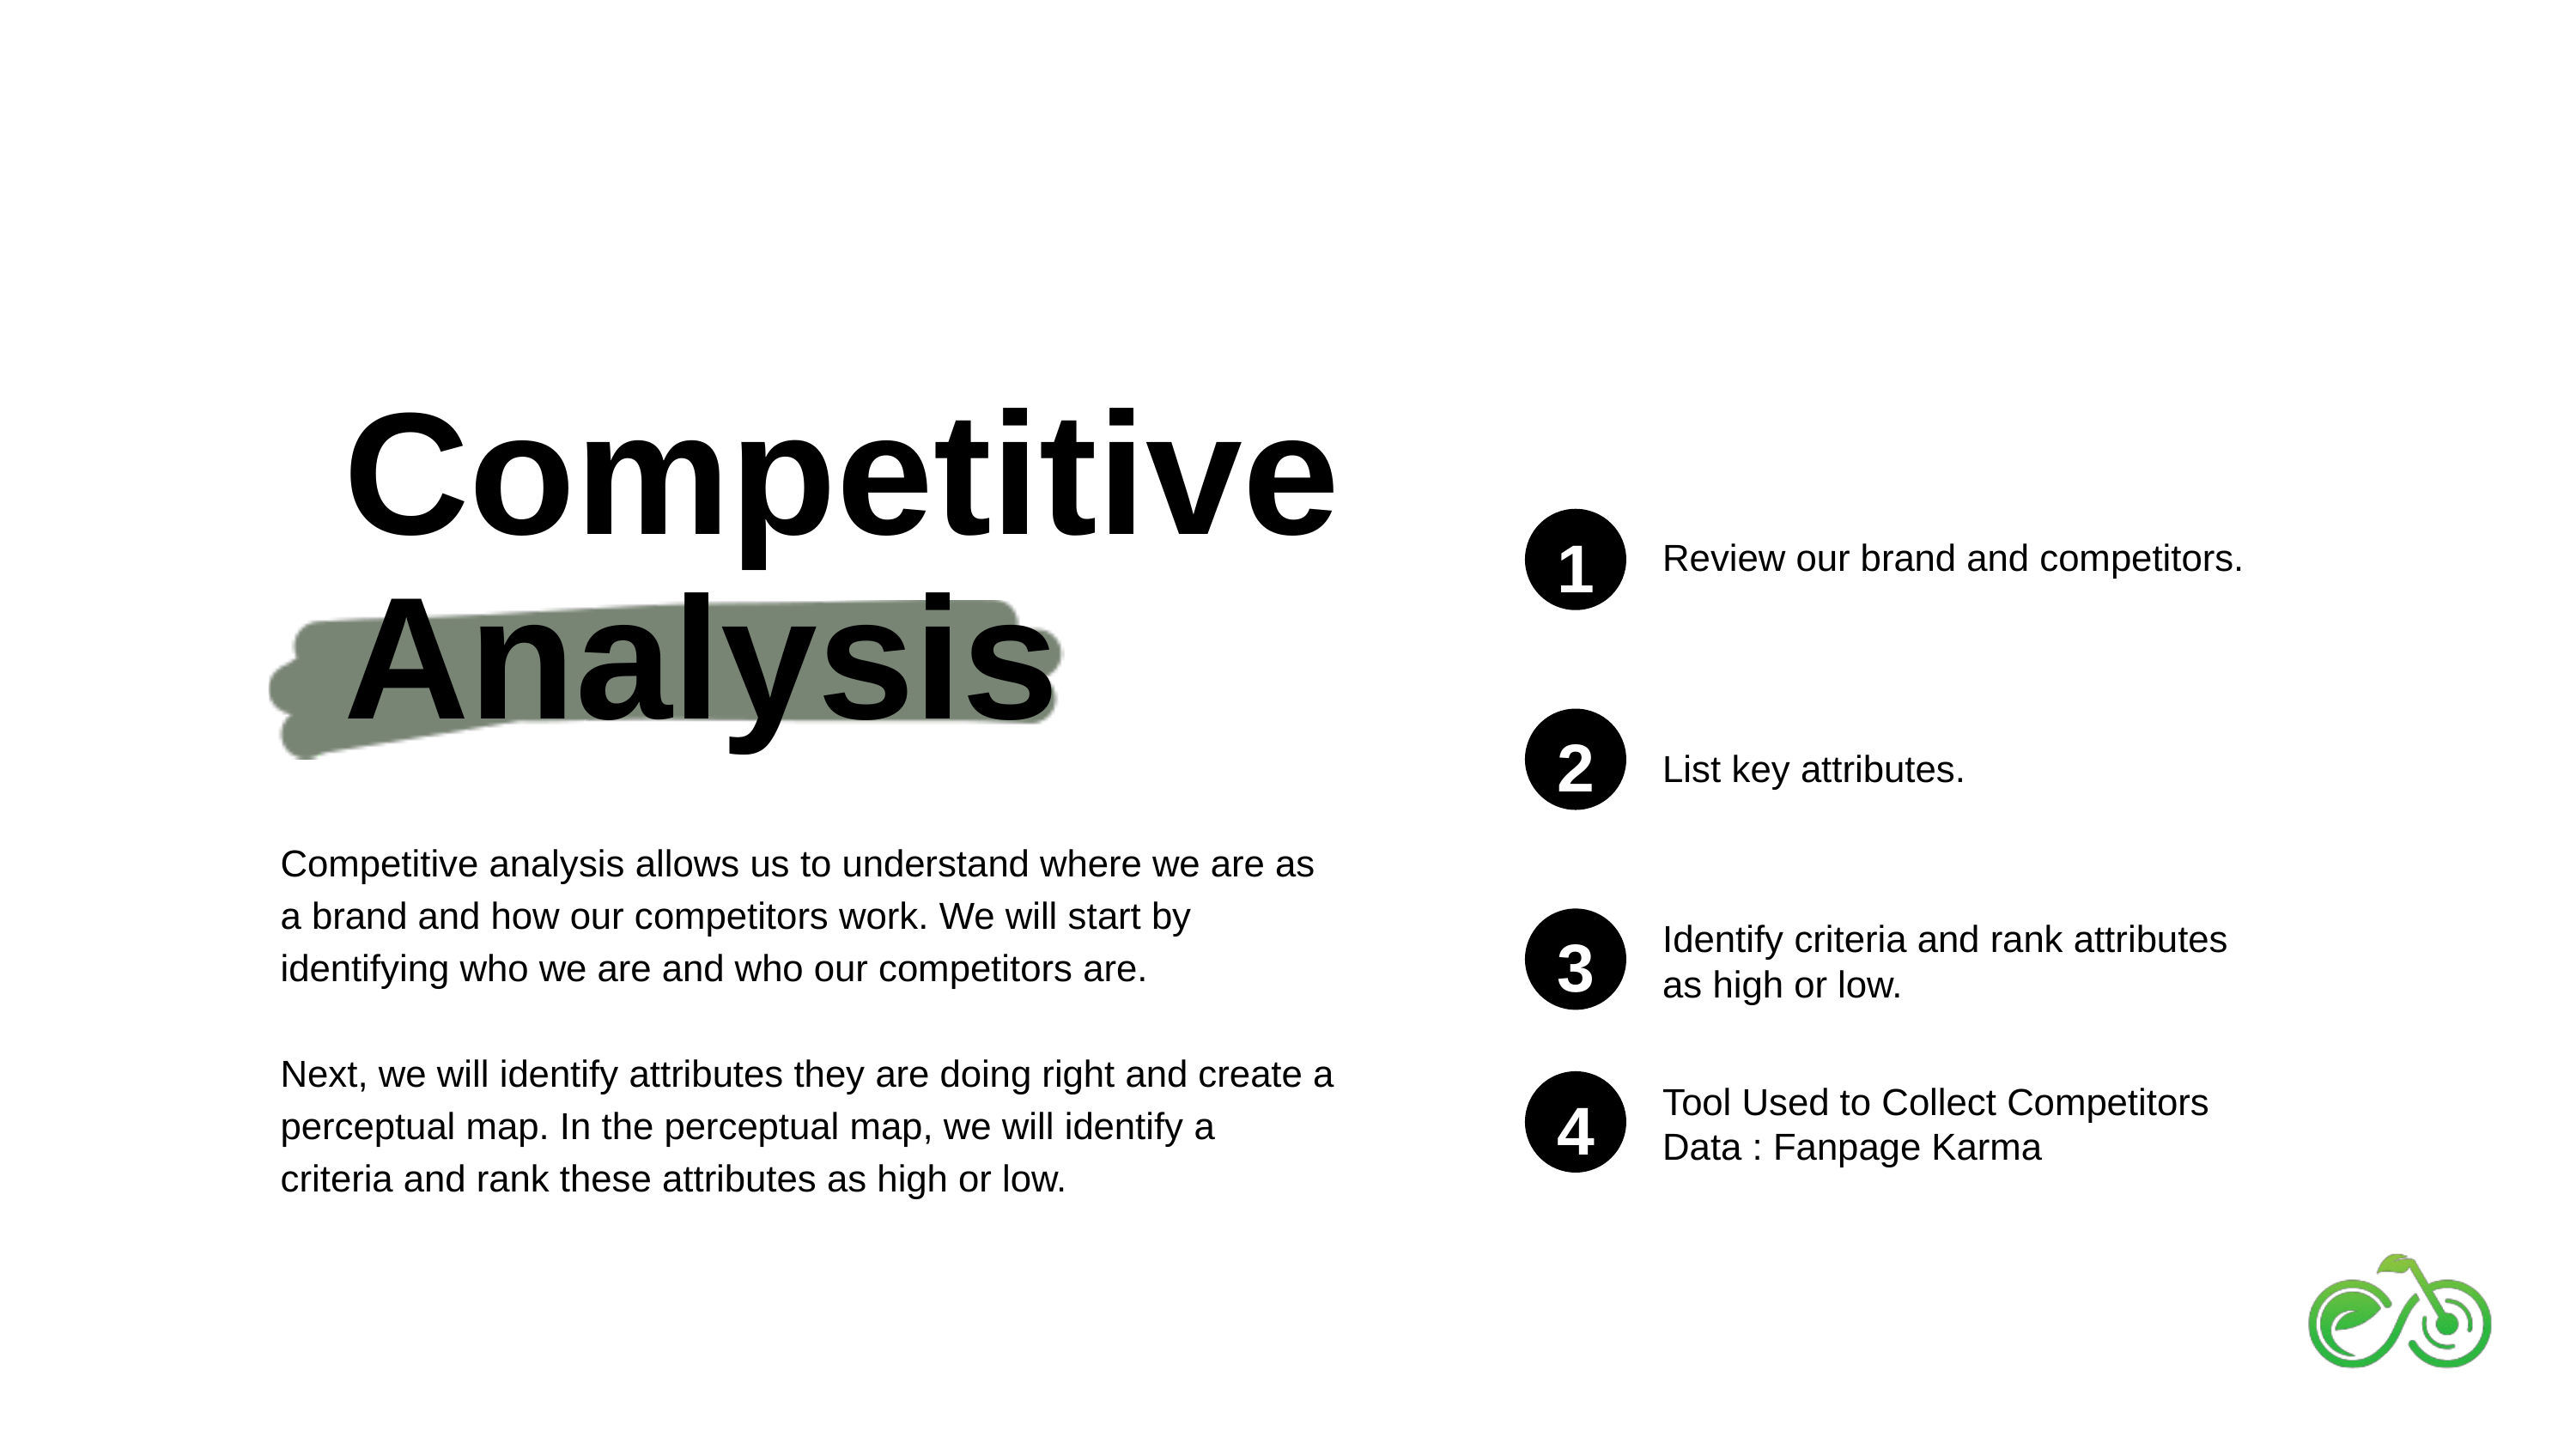

Competitive Analysis

1
Review our brand and competitors.

2
List key attributes.
Competitive analysis allows us to understand where we are as a brand and how our competitors work. We will start by identifying who we are and who our competitors are.

Next, we will identify attributes they are doing right and create a perceptual map. In the perceptual map, we will identify a criteria and rank these attributes as high or low.

3
Identify criteria and rank attributes as high or low.

4
Tool Used to Collect Competitors Data : Fanpage Karma